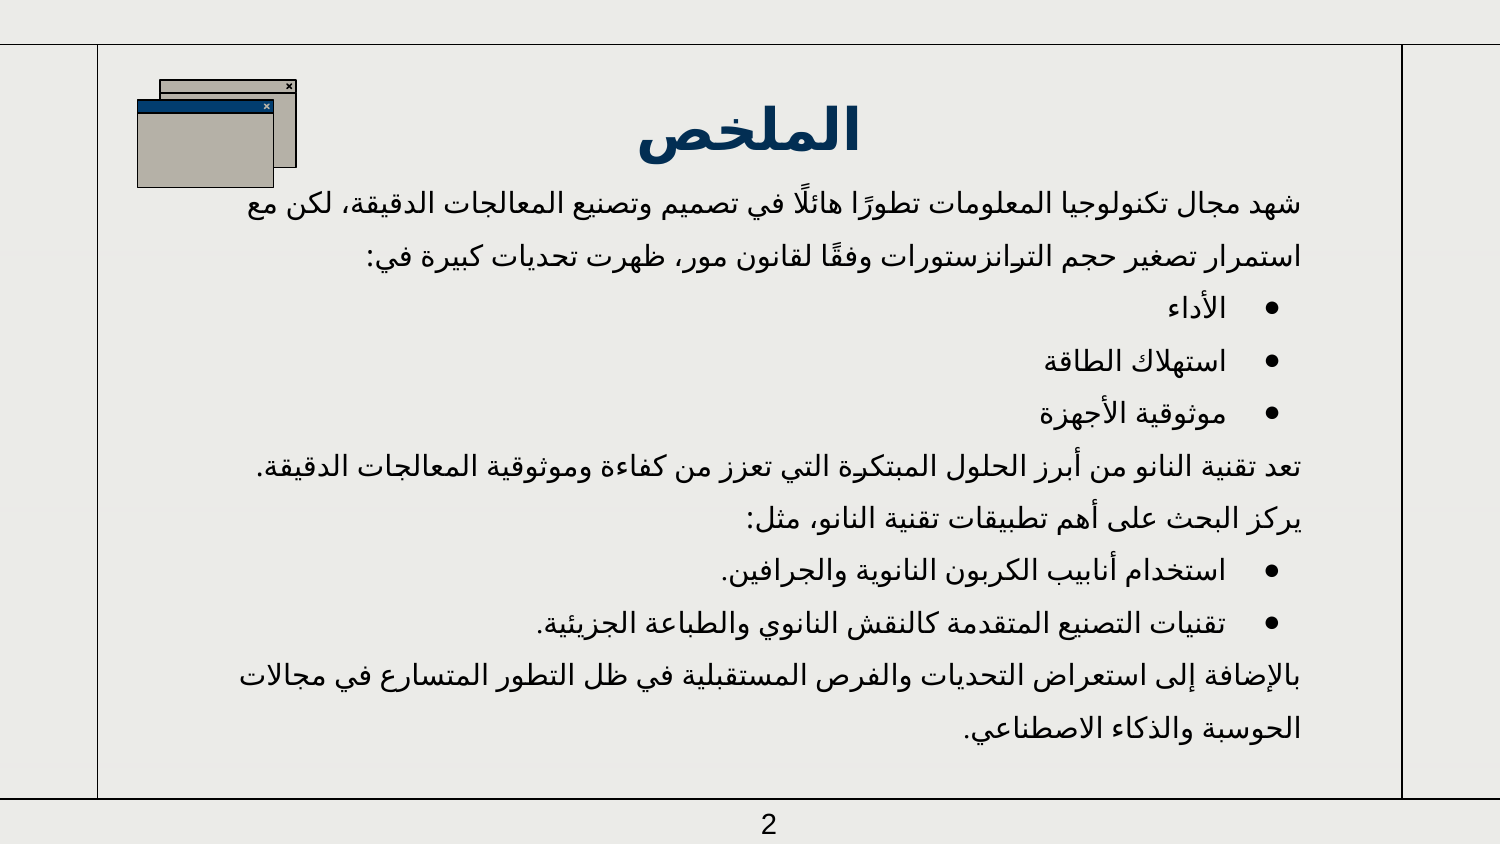

# الملخص
شهد مجال تكنولوجيا المعلومات تطورًا هائلًا في تصميم وتصنيع المعالجات الدقيقة، لكن مع استمرار تصغير حجم الترانزستورات وفقًا لقانون مور، ظهرت تحديات كبيرة في:
الأداء
استهلاك الطاقة
موثوقية الأجهزة
تعد تقنية النانو من أبرز الحلول المبتكرة التي تعزز من كفاءة وموثوقية المعالجات الدقيقة.
يركز البحث على أهم تطبيقات تقنية النانو، مثل:
استخدام أنابيب الكربون النانوية والجرافين.
تقنيات التصنيع المتقدمة كالنقش النانوي والطباعة الجزيئية.
بالإضافة إلى استعراض التحديات والفرص المستقبلية في ظل التطور المتسارع في مجالات الحوسبة والذكاء الاصطناعي.
2